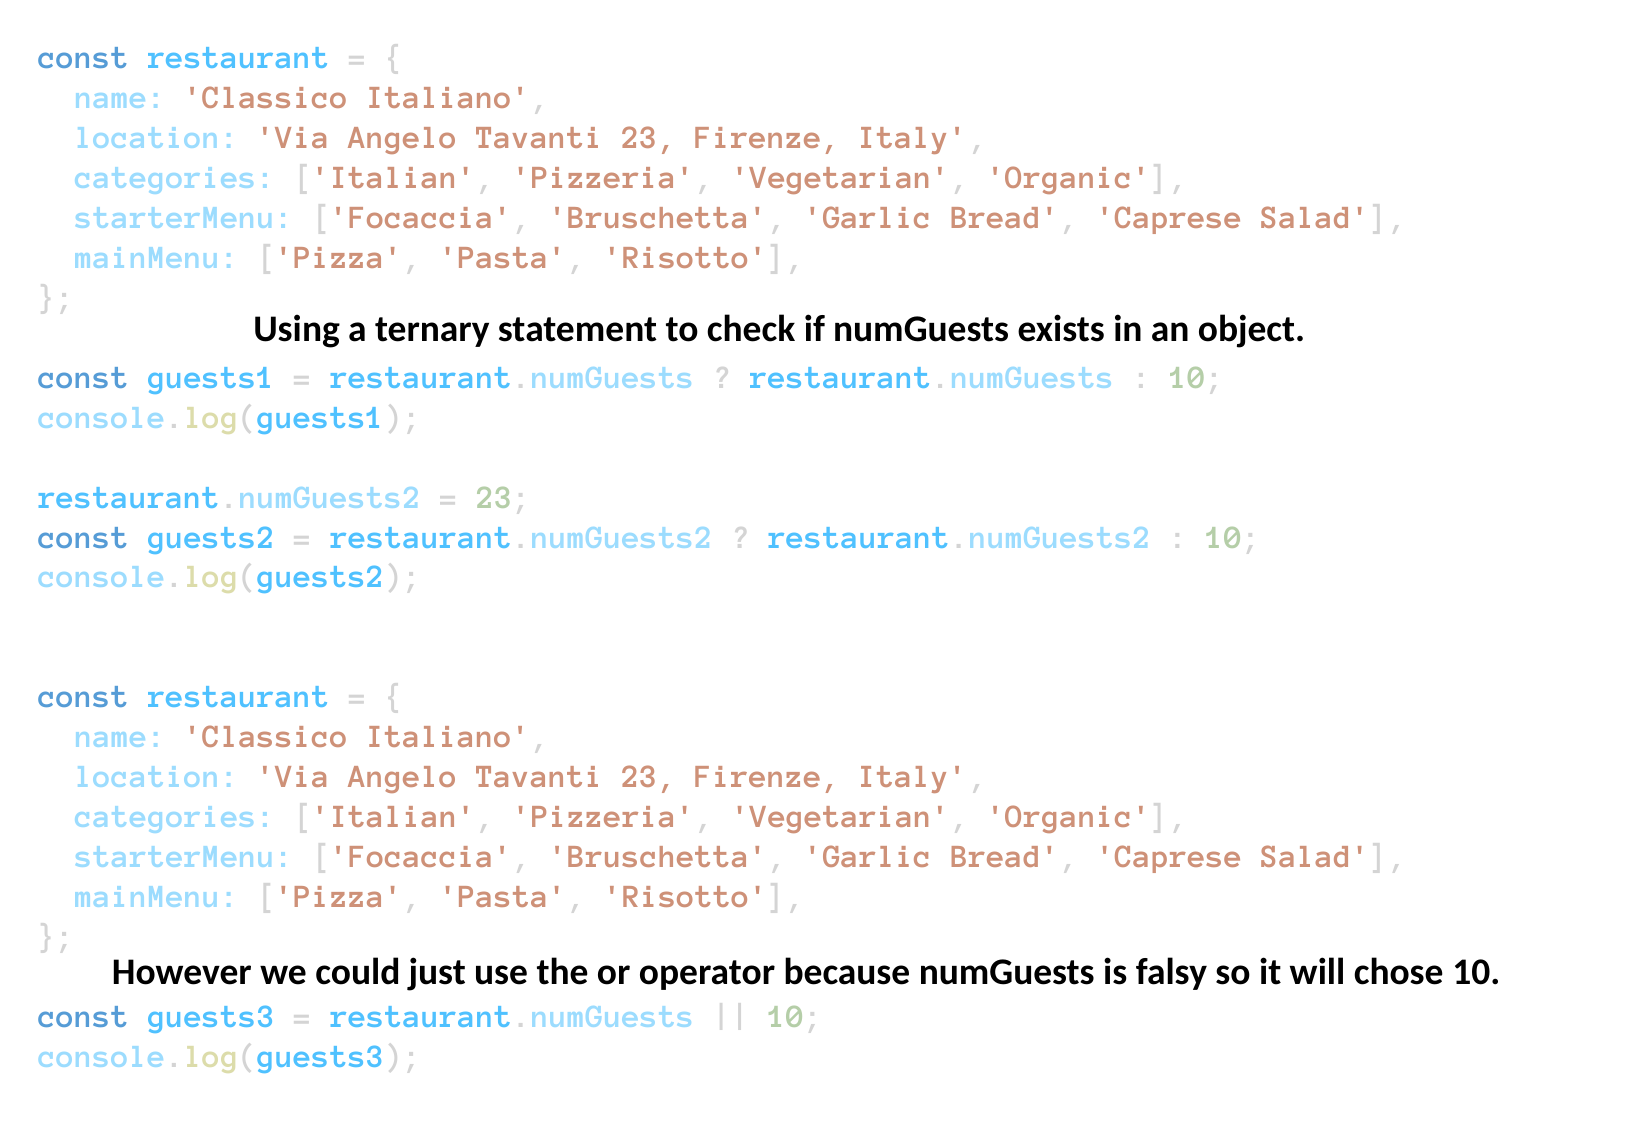

const restaurant = {
  name: 'Classico Italiano',
  location: 'Via Angelo Tavanti 23, Firenze, Italy',
  categories: ['Italian', 'Pizzeria', 'Vegetarian', 'Organic'],
  starterMenu: ['Focaccia', 'Bruschetta', 'Garlic Bread', 'Caprese Salad'],
  mainMenu: ['Pizza', 'Pasta', 'Risotto'],
};
const guests1 = restaurant.numGuests ? restaurant.numGuests : 10;
console.log(guests1);
restaurant.numGuests2 = 23;
const guests2 = restaurant.numGuests2 ? restaurant.numGuests2 : 10;
console.log(guests2);

const restaurant = {
  name: 'Classico Italiano',
  location: 'Via Angelo Tavanti 23, Firenze, Italy',
  categories: ['Italian', 'Pizzeria', 'Vegetarian', 'Organic'],
  starterMenu: ['Focaccia', 'Bruschetta', 'Garlic Bread', 'Caprese Salad'],
  mainMenu: ['Pizza', 'Pasta', 'Risotto'],
};

const guests3 = restaurant.numGuests || 10;
console.log(guests3);

Using a ternary statement to check if numGuests exists in an object.
However we could just use the or operator because numGuests is falsy so it will chose 10.